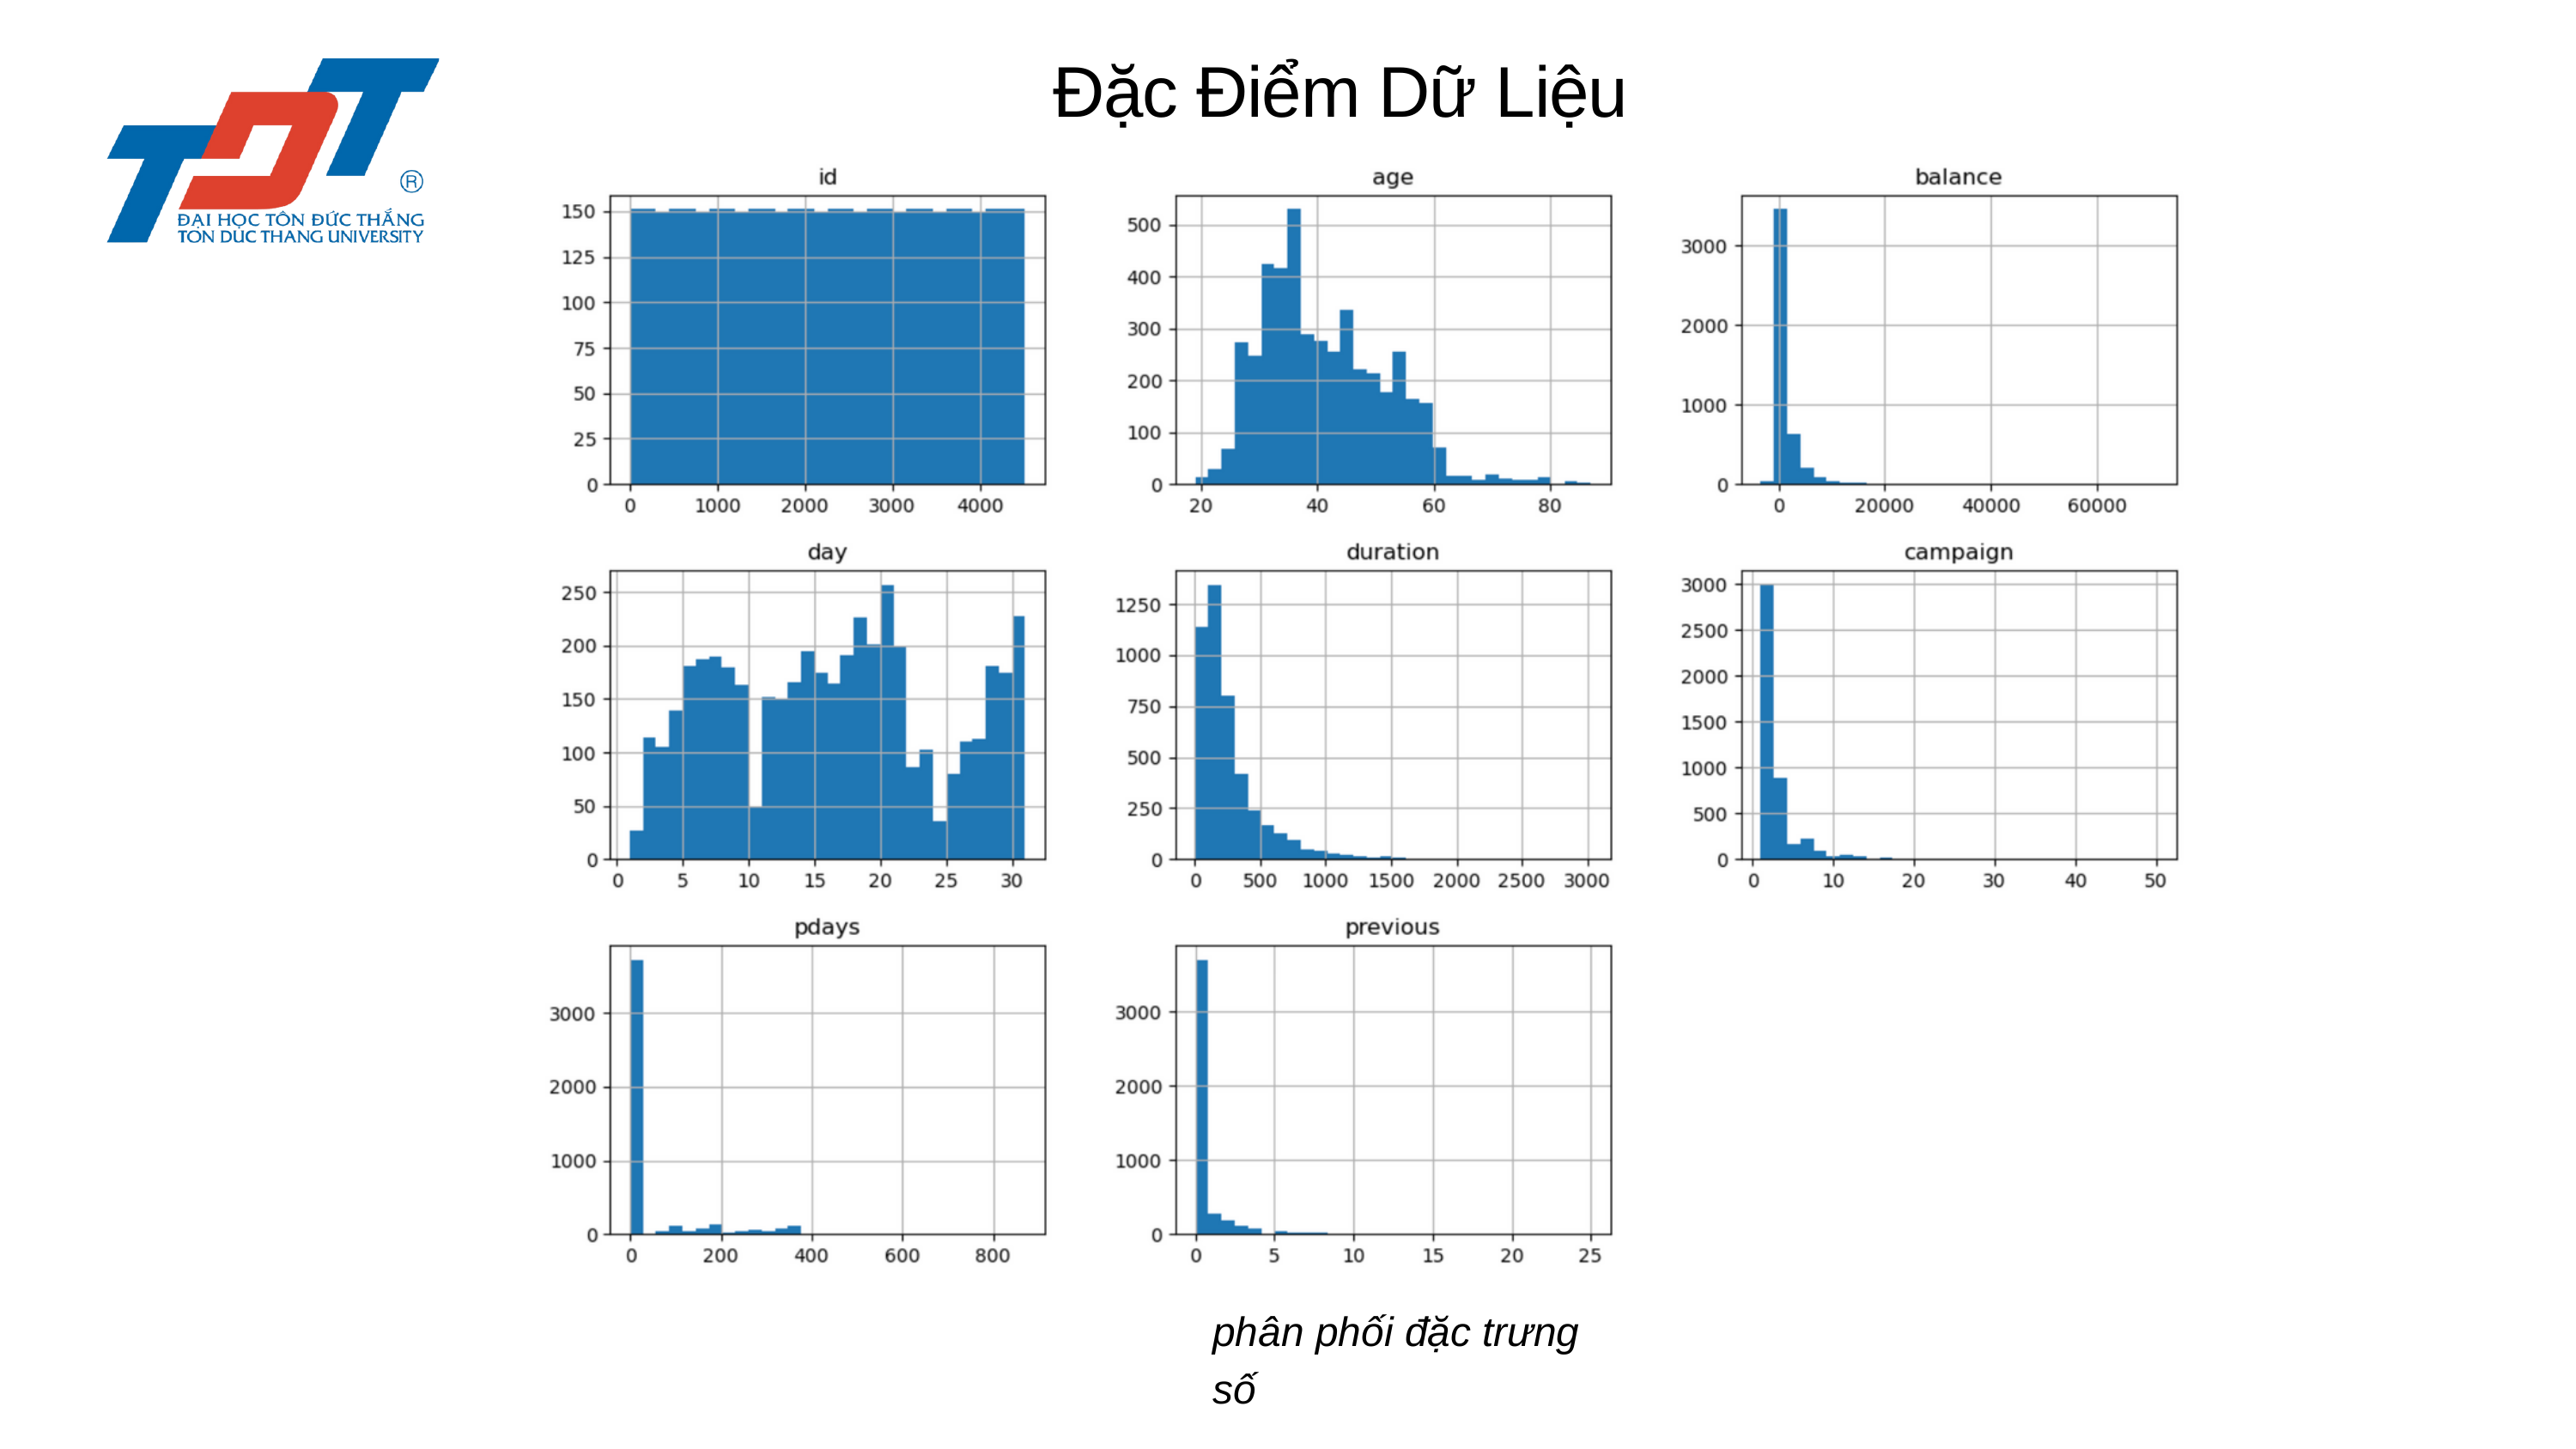

Đặc Điểm Dữ Liệu

phân phối đặc trưng số